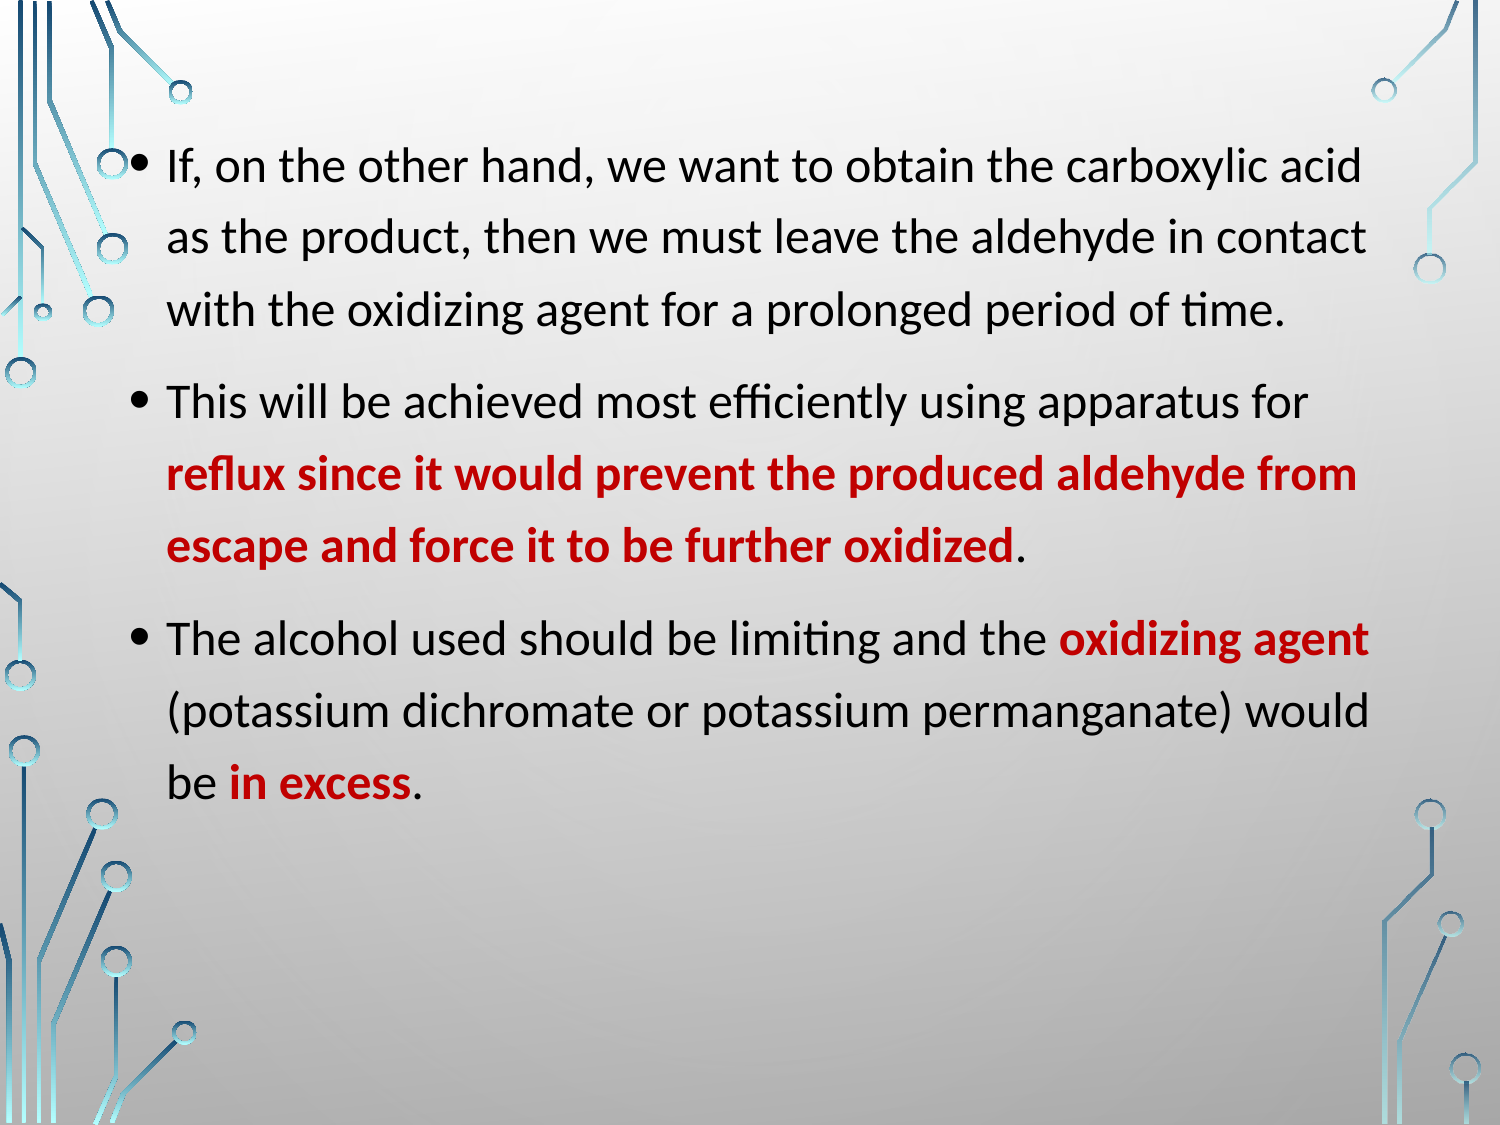

If, on the other hand, we want to obtain the carboxylic acid as the product, then we must leave the aldehyde in contact with the oxidizing agent for a prolonged period of time.
This will be achieved most efficiently using apparatus for reflux since it would prevent the produced aldehyde from escape and force it to be further oxidized.
The alcohol used should be limiting and the oxidizing agent (potassium dichromate or potassium permanganate) would be in excess.